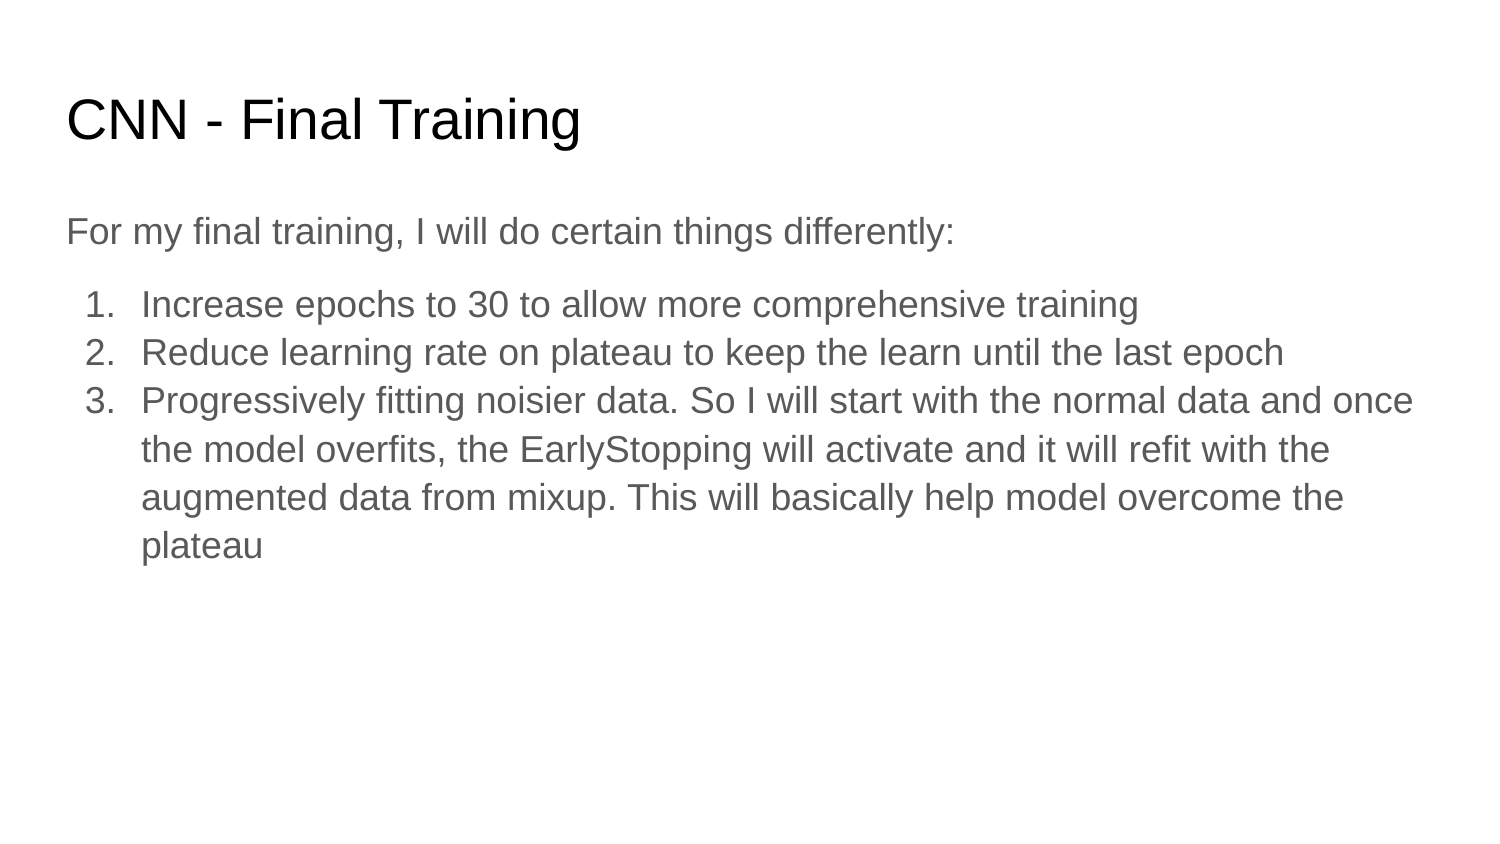

# CNN - Final Training
For my final training, I will do certain things differently:
Increase epochs to 30 to allow more comprehensive training
Reduce learning rate on plateau to keep the learn until the last epoch
Progressively fitting noisier data. So I will start with the normal data and once the model overfits, the EarlyStopping will activate and it will refit with the augmented data from mixup. This will basically help model overcome the plateau